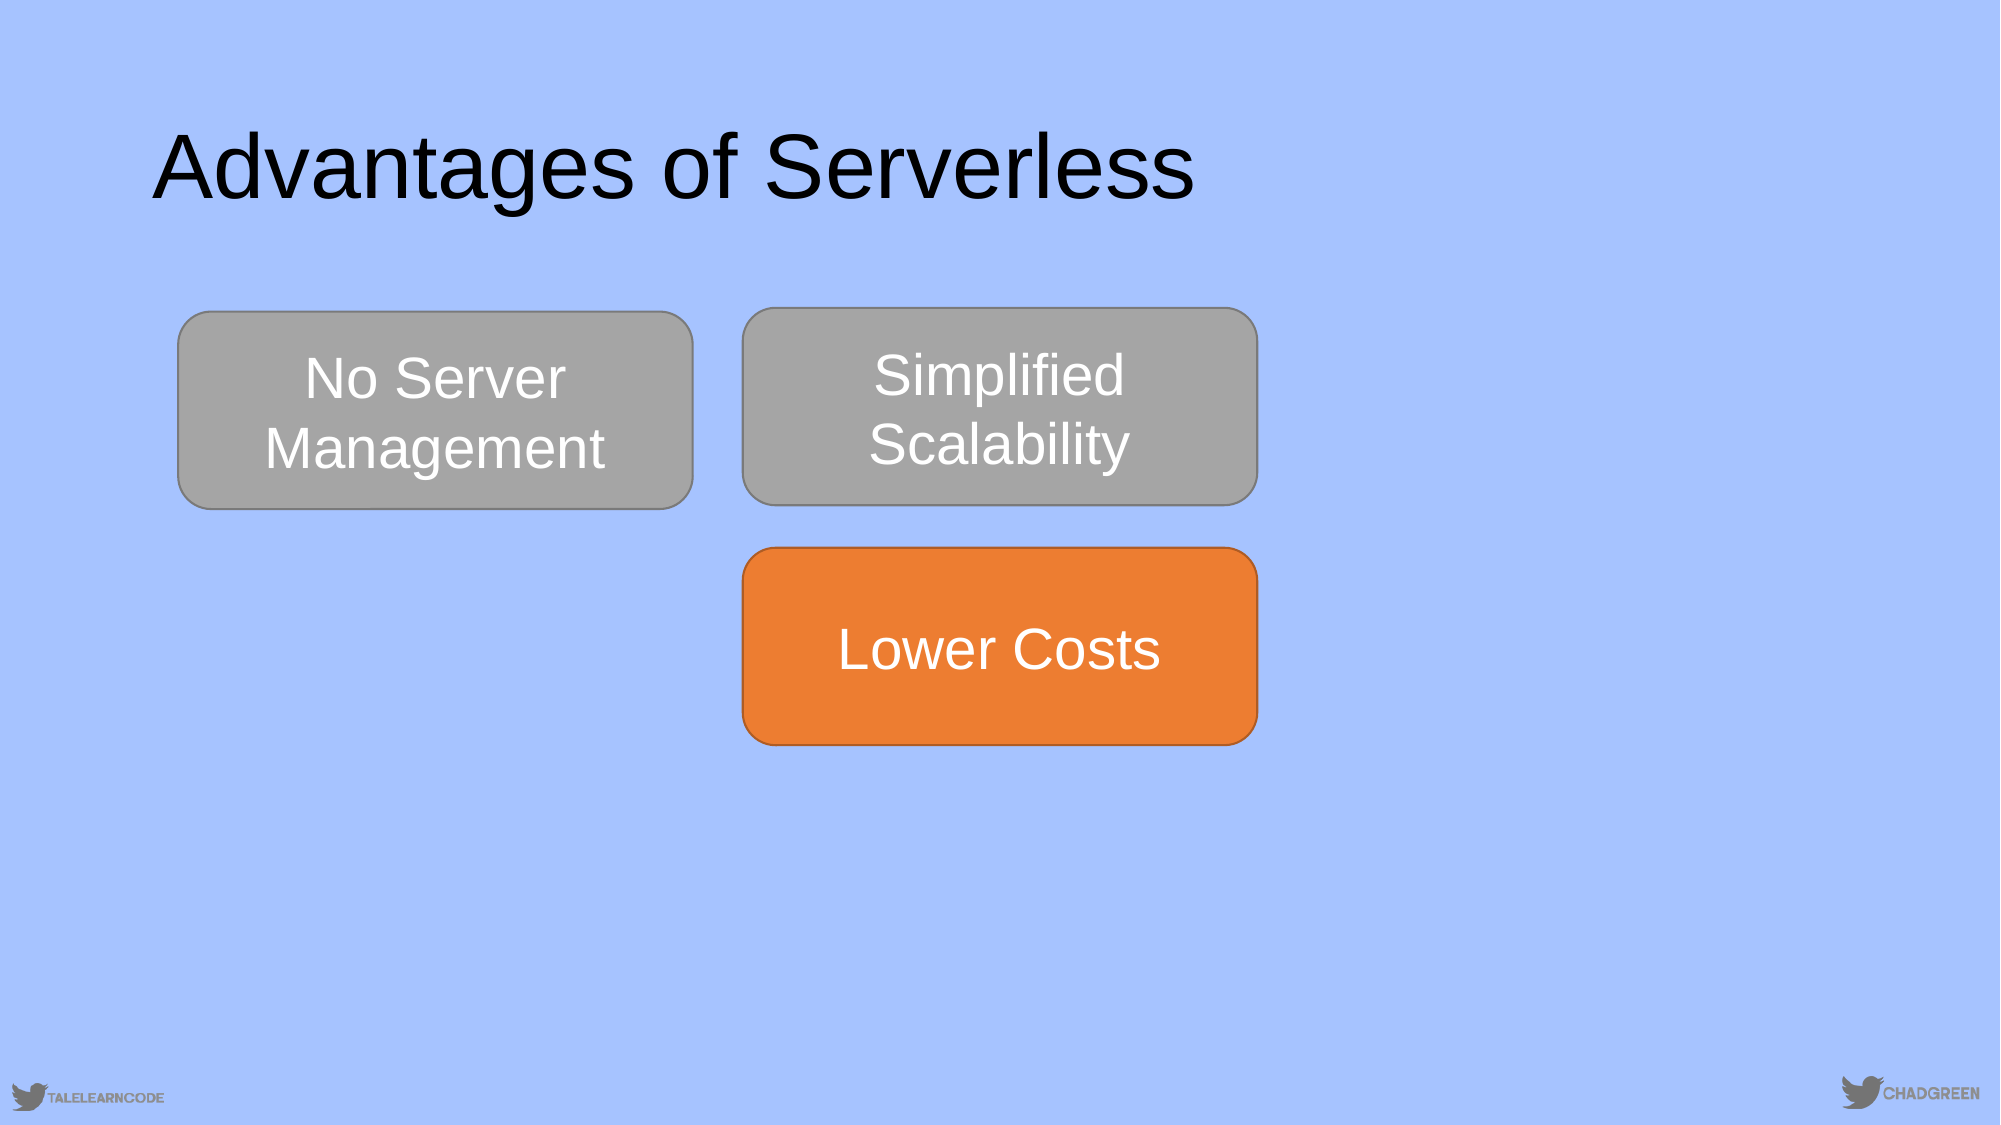

# Advantages of Serverless
Simplified Scalability
No Server Management
Lower Costs